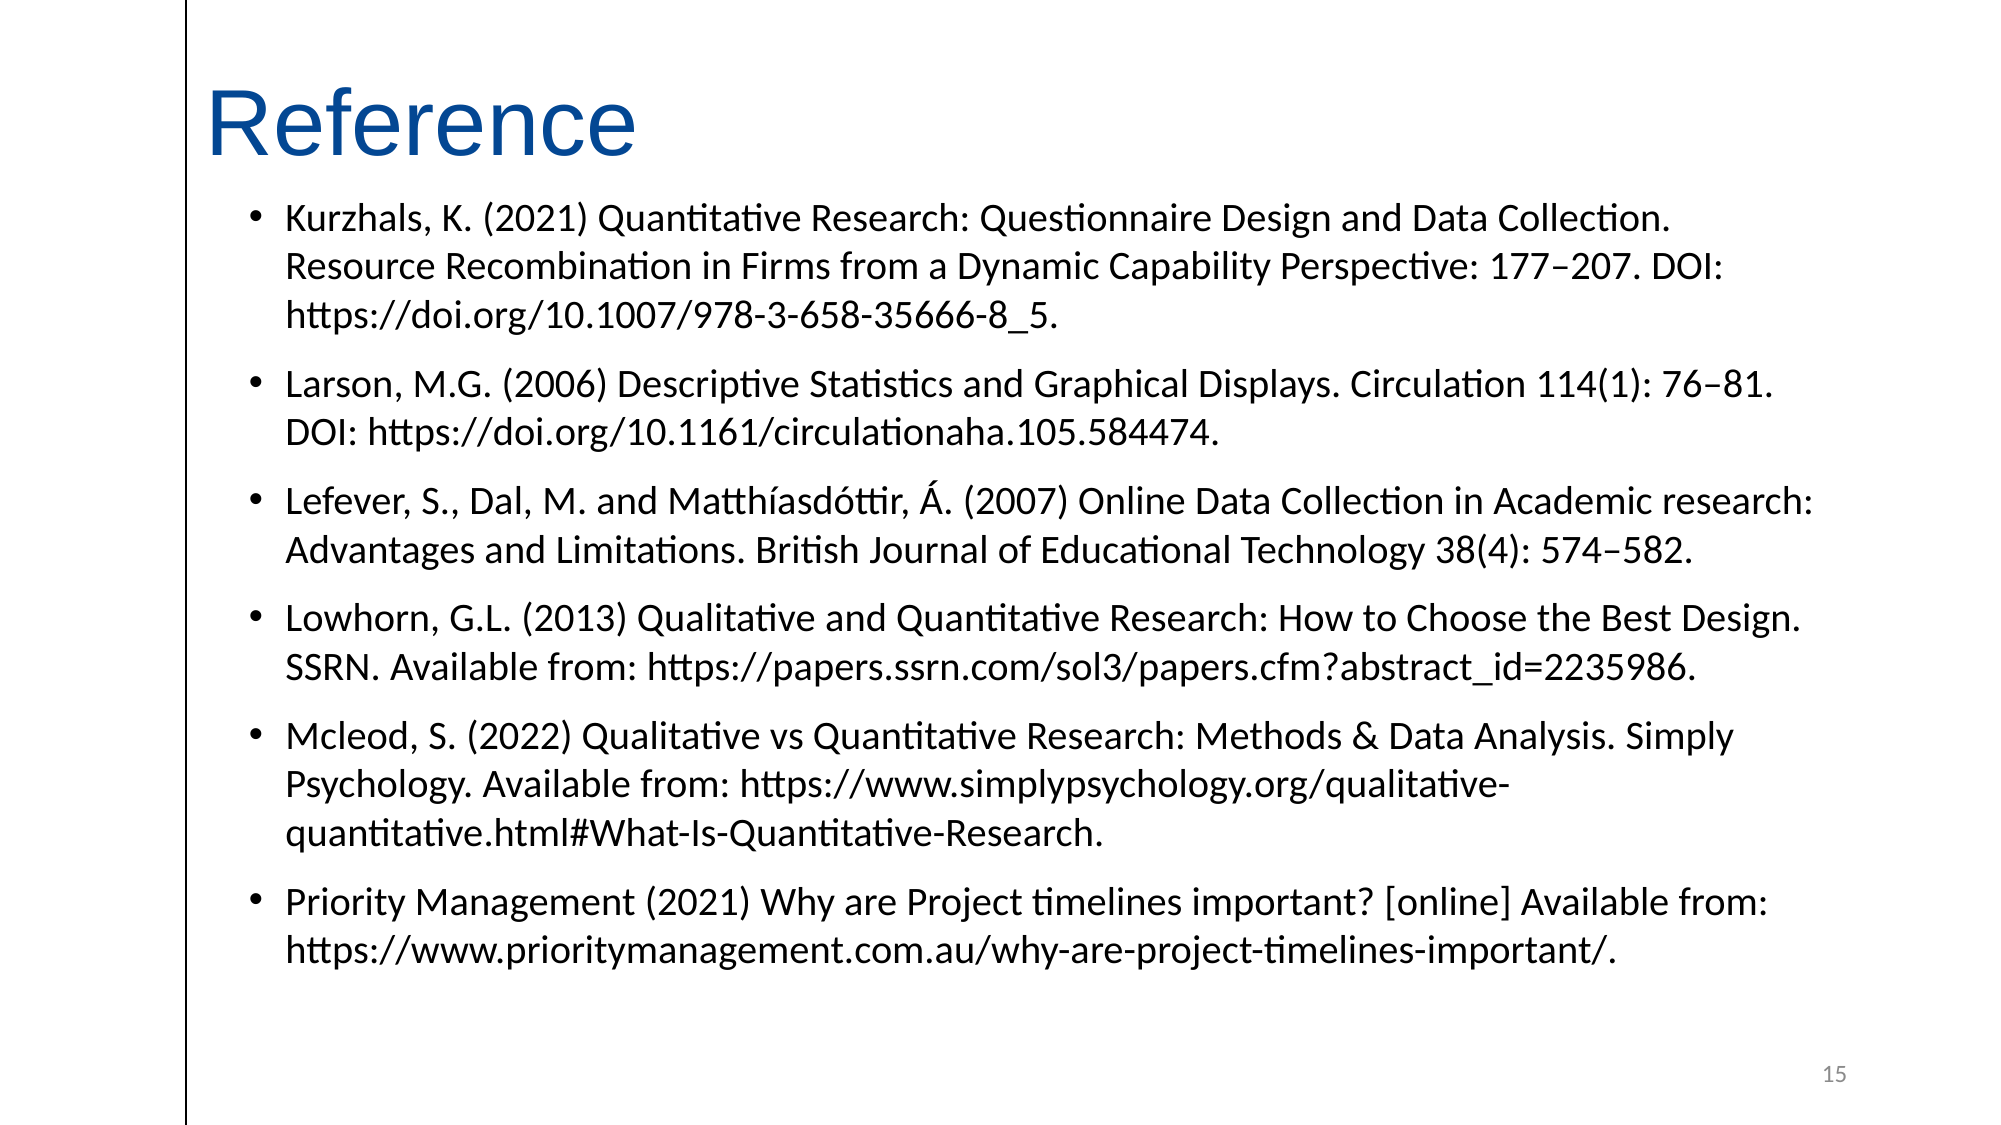

# Reference
Kurzhals, K. (2021) Quantitative Research: Questionnaire Design and Data Collection. Resource Recombination in Firms from a Dynamic Capability Perspective: 177–207. DOI: https://doi.org/10.1007/978-3-658-35666-8_5.
Larson, M.G. (2006) Descriptive Statistics and Graphical Displays. Circulation 114(1): 76–81. DOI: https://doi.org/10.1161/circulationaha.105.584474.
Lefever, S., Dal, M. and Matthíasdóttir, Á. (2007) Online Data Collection in Academic research: Advantages and Limitations. British Journal of Educational Technology 38(4): 574–582.
Lowhorn, G.L. (2013) Qualitative and Quantitative Research: How to Choose the Best Design. SSRN. Available from: https://papers.ssrn.com/sol3/papers.cfm?abstract_id=2235986.
Mcleod, S. (2022) Qualitative vs Quantitative Research: Methods & Data Analysis. Simply Psychology. Available from: https://www.simplypsychology.org/qualitative-quantitative.html#What-Is-Quantitative-Research.
Priority Management (2021) Why are Project timelines important? [online] Available from: https://www.prioritymanagement.com.au/why-are-project-timelines-important/.

15